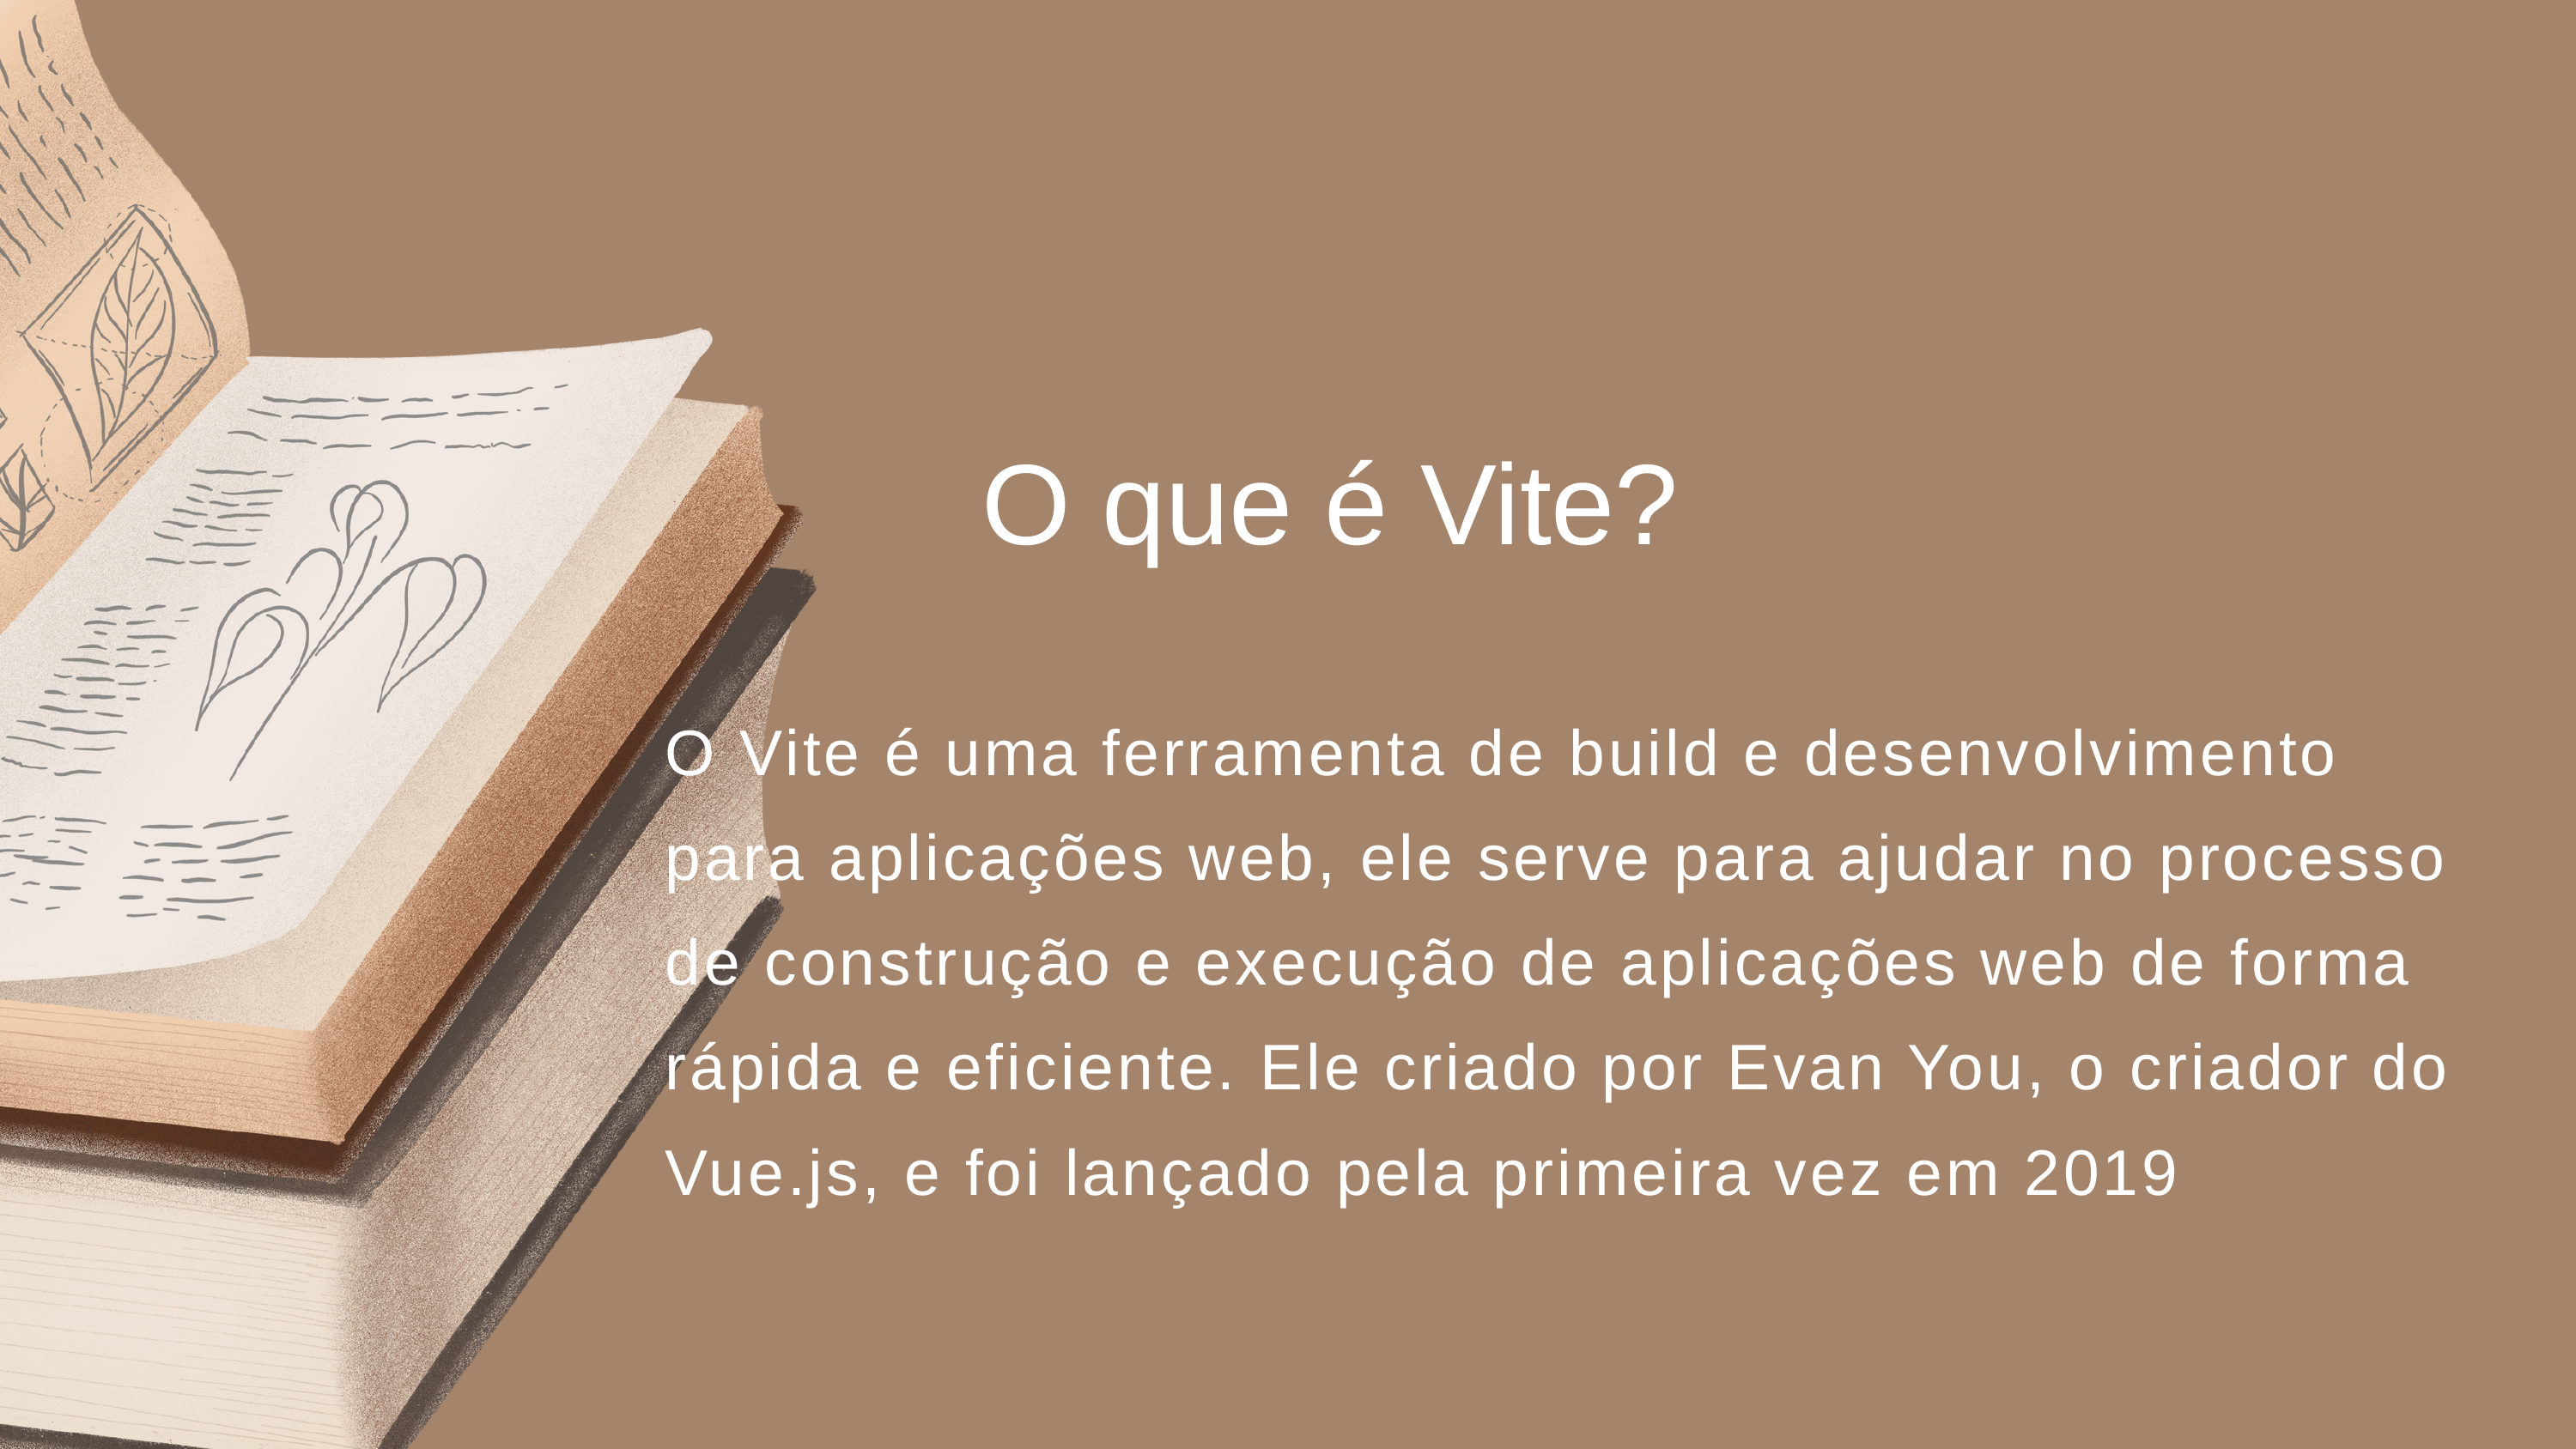

O que é Vite?
O Vite é uma ferramenta de build e desenvolvimento para aplicações web, ele serve para ajudar no processo de construção e execução de aplicações web de forma rápida e eficiente. Ele criado por Evan You, o criador do Vue.js, e foi lançado pela primeira vez em 2019